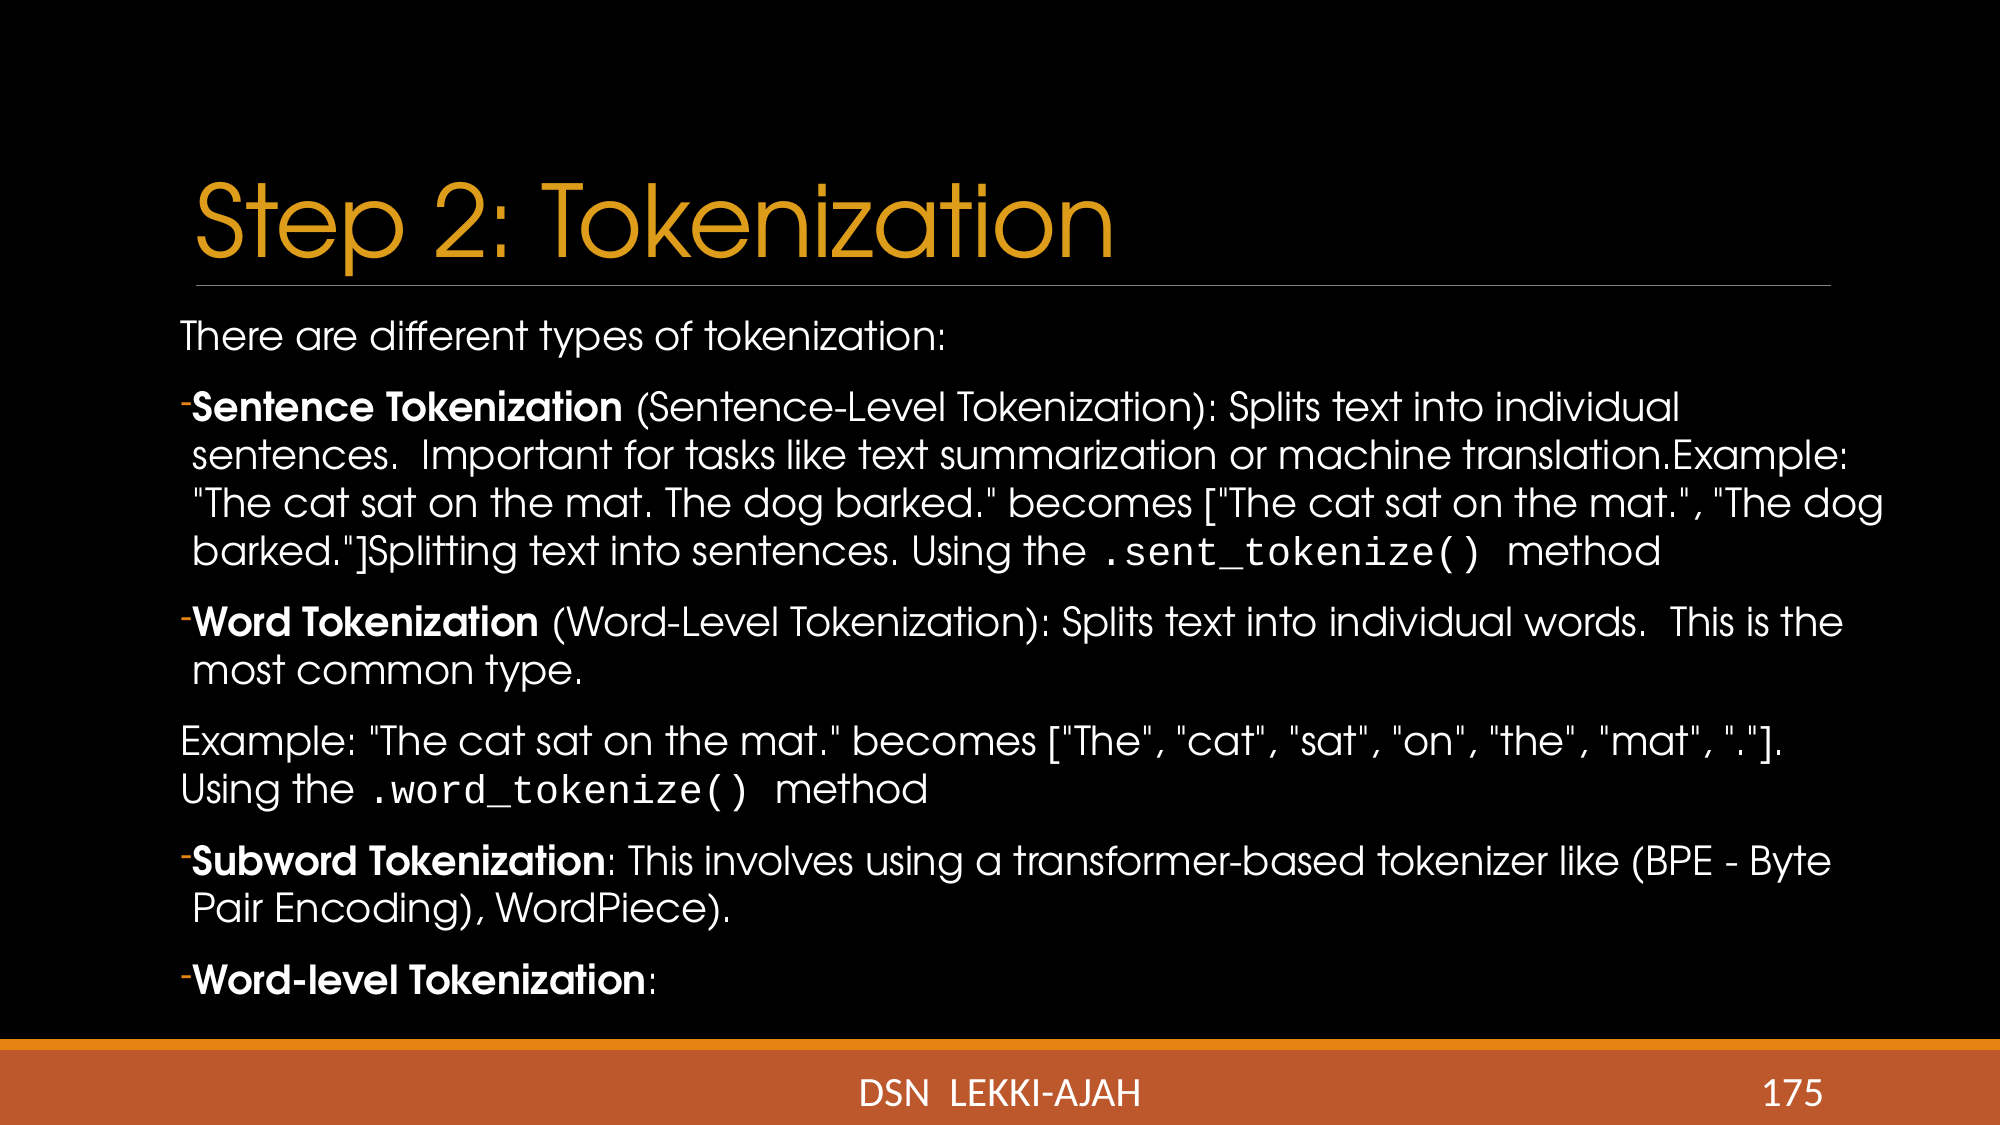

# Step 2: Tokenization
There are different types of tokenization:
Sentence Tokenization (Sentence-Level Tokenization): Splits text into individual sentences.  Important for tasks like text summarization or machine translation.Example: "The cat sat on the mat. The dog barked." becomes ["The cat sat on the mat.", "The dog barked."]Splitting text into sentences. Using the .sent_tokenize() method
Word Tokenization (Word-Level Tokenization): Splits text into individual words.  This is the most common type.
Example: "The cat sat on the mat." becomes ["The", "cat", "sat", "on", "the", "mat", "."]. Using the .word_tokenize() method
Subword Tokenization: This involves using a transformer-based tokenizer like (BPE - Byte Pair Encoding), WordPiece).
Word-level Tokenization:

DSN  LEKKI-AJAH
175